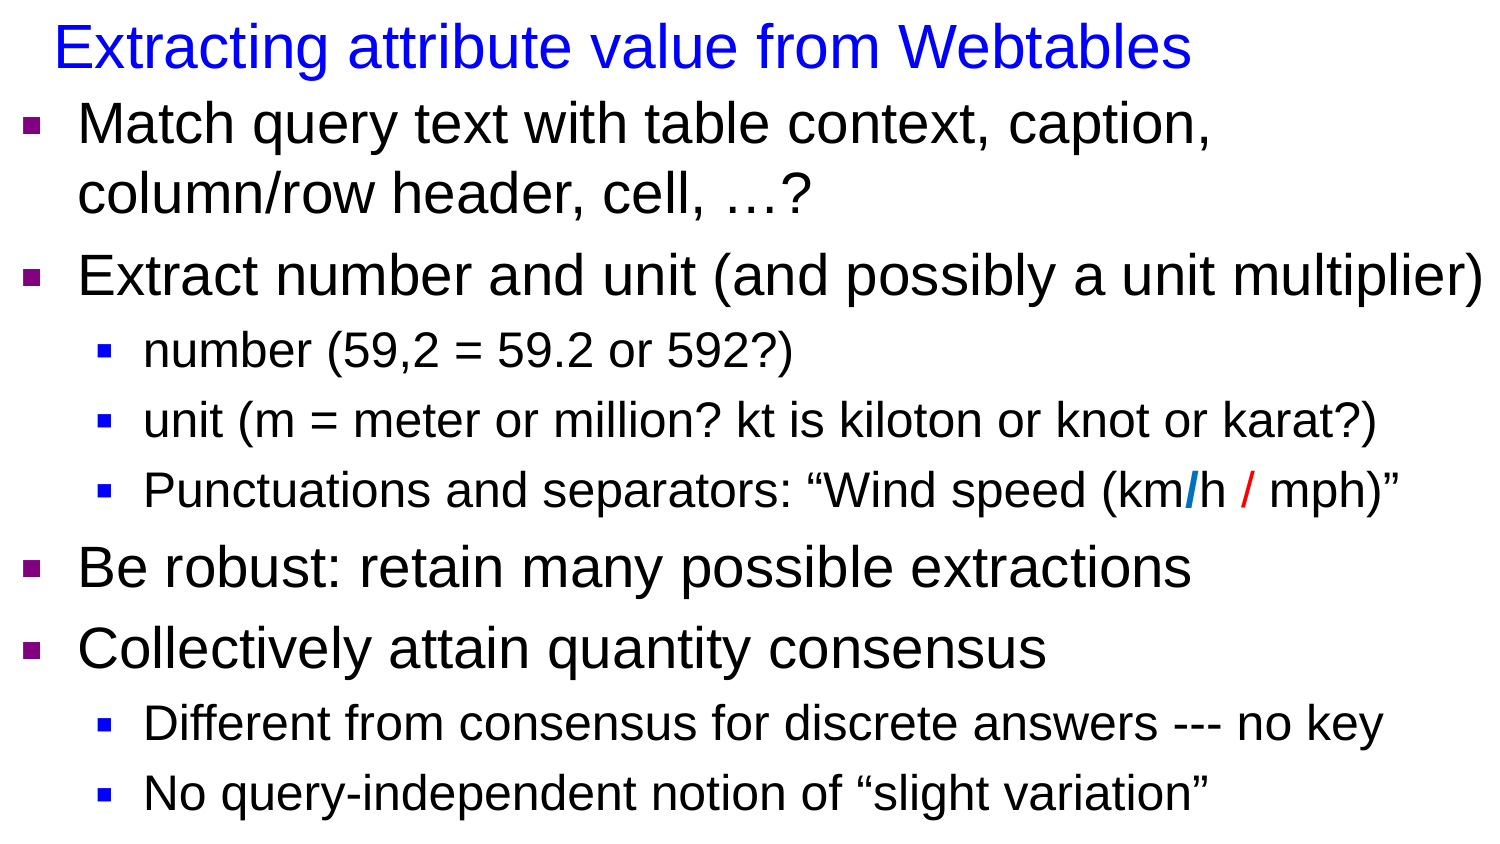

# Extracting attribute value from Webtables
Match query text with table context, caption, column/row header, cell, …?
Extract number and unit (and possibly a unit multiplier)
number (59,2 = 59.2 or 592?)
unit (m = meter or million? kt is kiloton or knot or karat?)
Punctuations and separators: “Wind speed (km/h / mph)”
Be robust: retain many possible extractions
Collectively attain quantity consensus
Different from consensus for discrete answers --- no key
No query-independent notion of “slight variation”